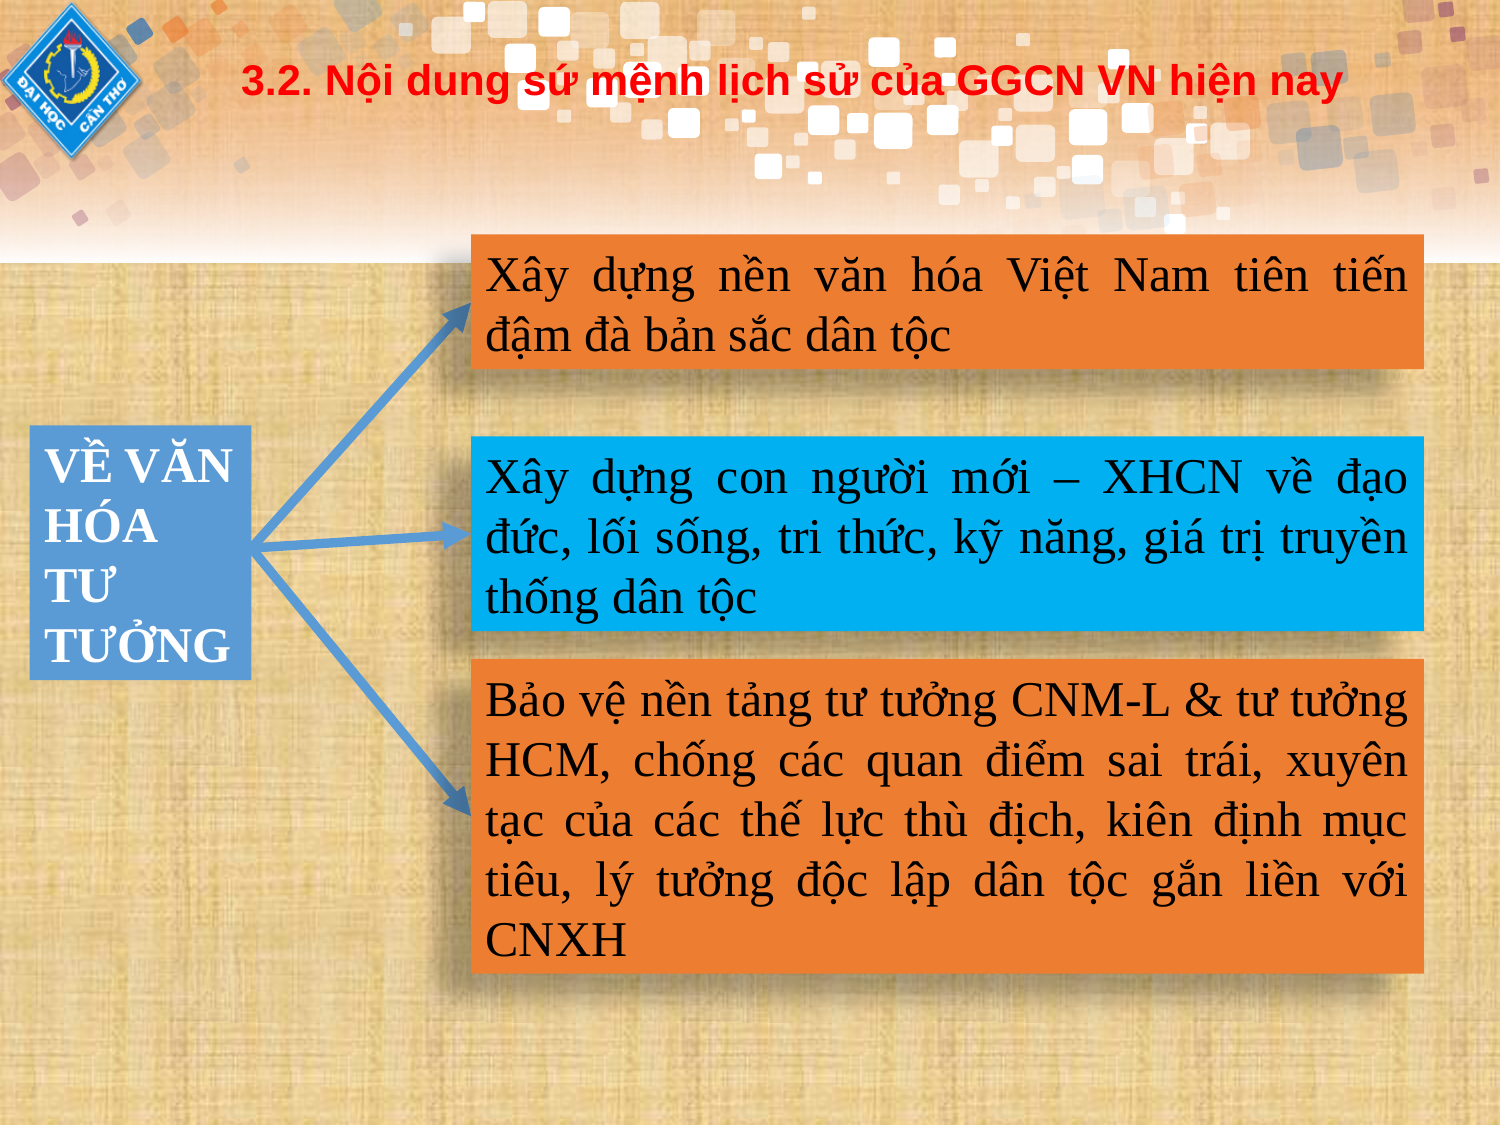

3.2. Nội dung sứ mệnh lịch sử của GGCN VN hiện nay
Xây dựng nền văn hóa Việt Nam tiên tiến đậm đà bản sắc dân tộc
VỀ VĂN HÓA TƯ TƯỞNG
Xây dựng con người mới – XHCN về đạo đức, lối sống, tri thức, kỹ năng, giá trị truyền thống dân tộc
Bảo vệ nền tảng tư tưởng CNM-L & tư tưởng HCM, chống các quan điểm sai trái, xuyên tạc của các thế lực thù địch, kiên định mục tiêu, lý tưởng độc lập dân tộc gắn liền với CNXH